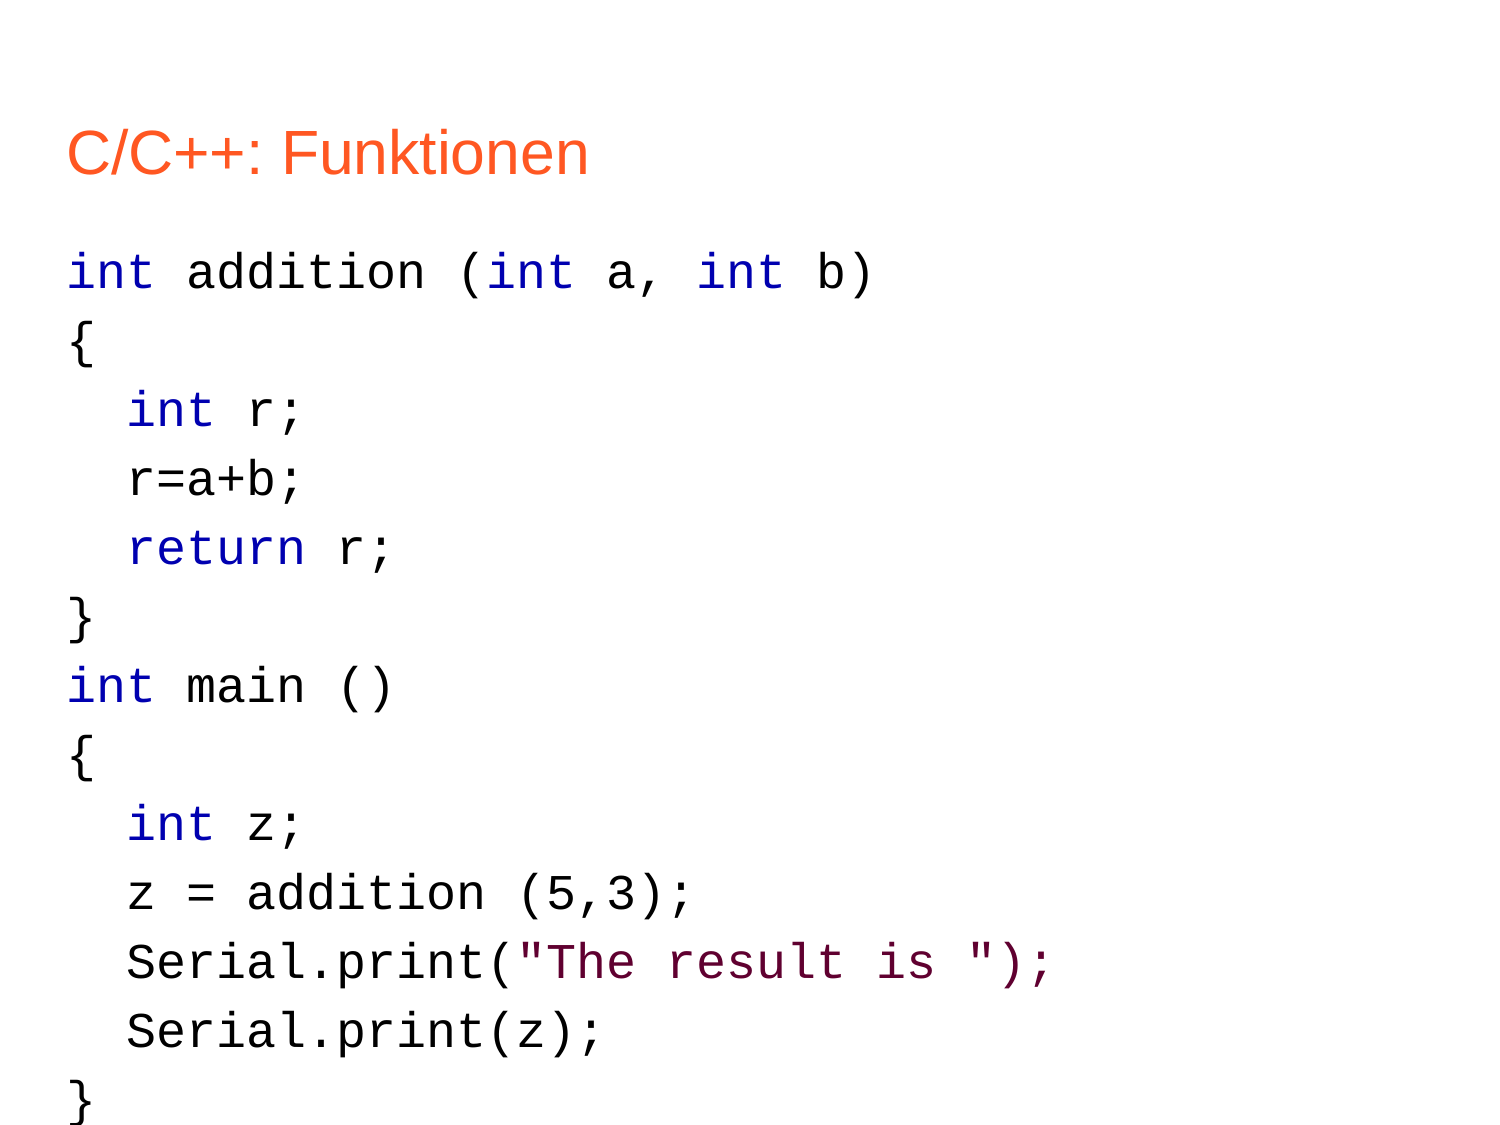

# C/C++: Funktionen
int addition (int a, int b)
{
  int r;
  r=a+b;
  return r;
}
int main ()
{
  int z;
  z = addition (5,3);
  Serial.print("The result is ");
  Serial.print(z);
}